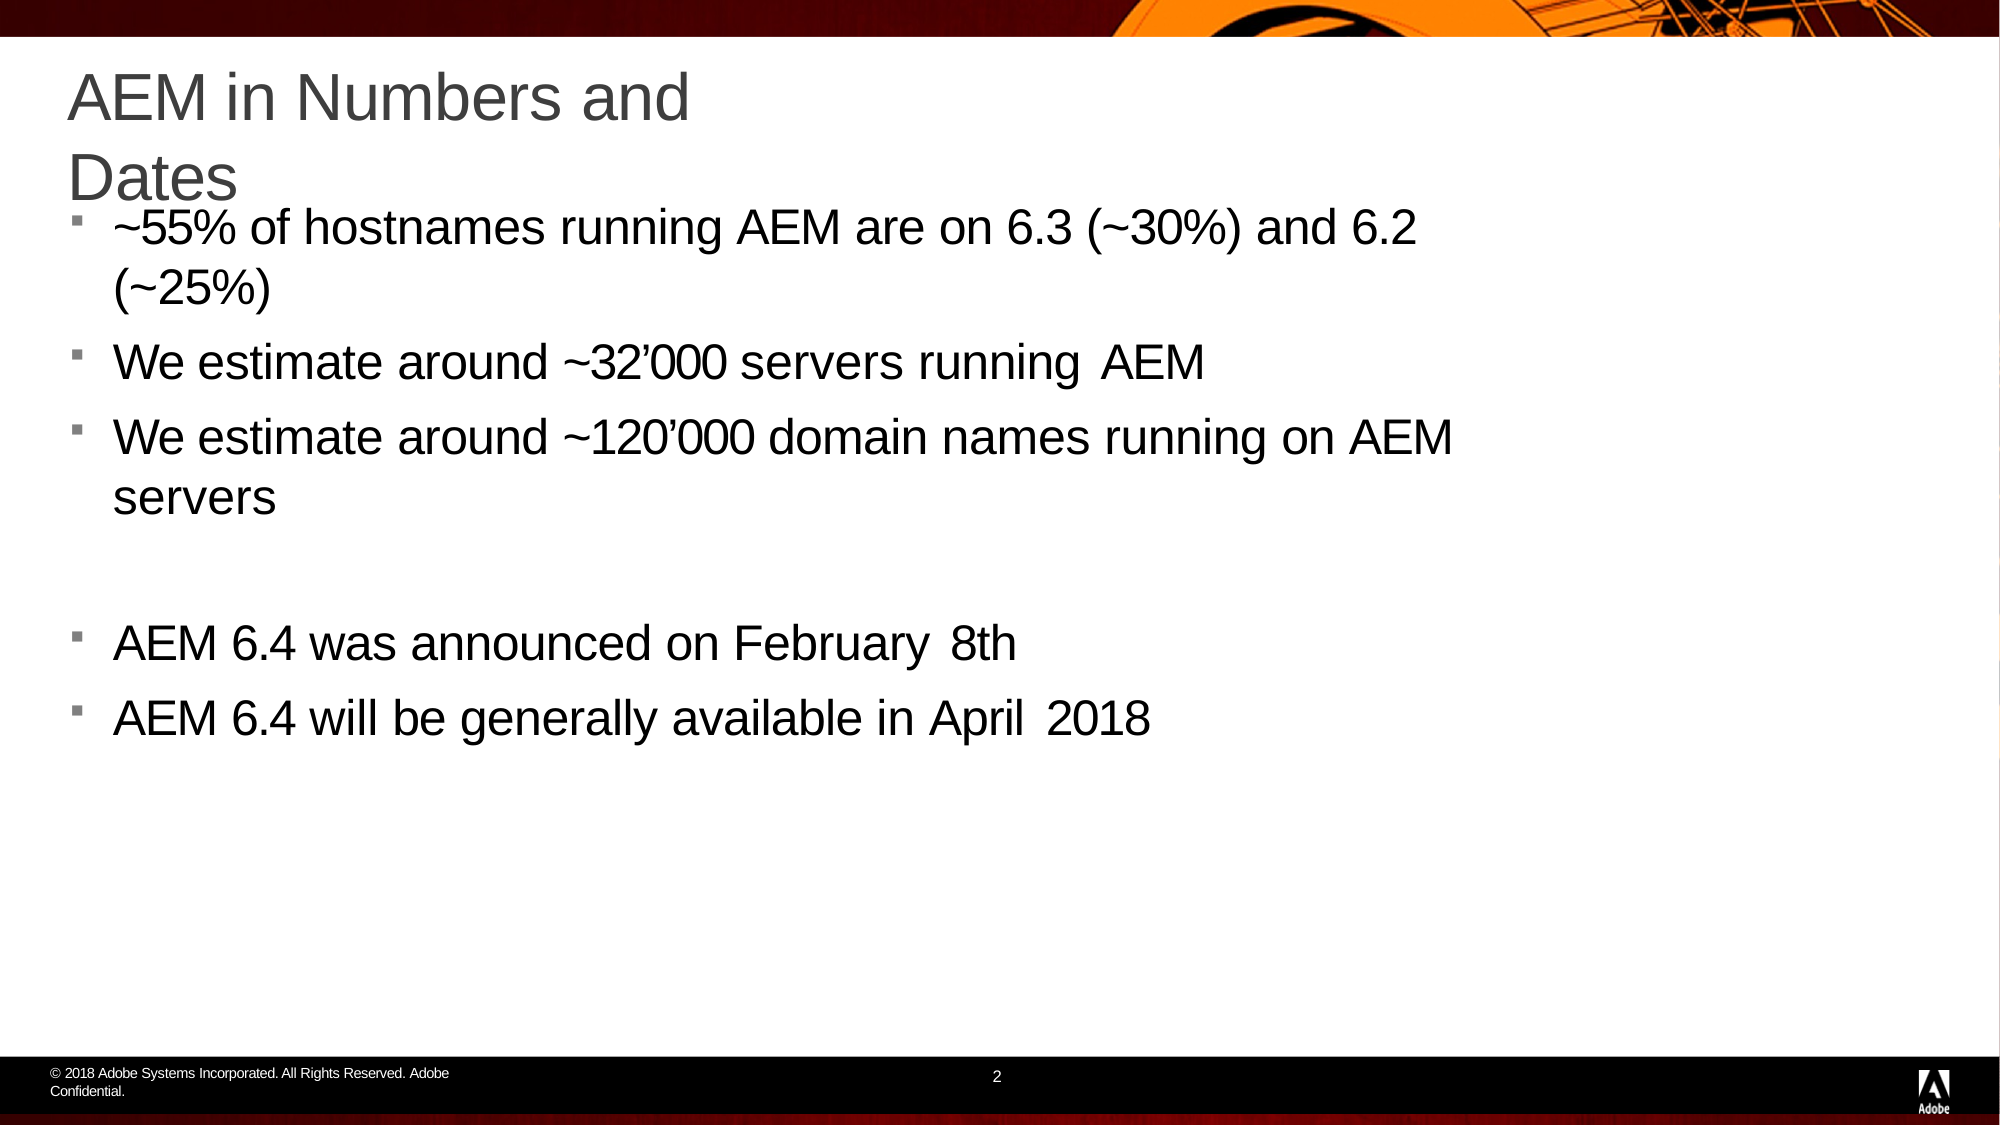

# AEM in Numbers and Dates
~55% of hostnames running AEM are on 6.3 (~30%) and 6.2 (~25%)
We estimate around ~32’000 servers running AEM
We estimate around ~120’000 domain names running on AEM servers

AEM 6.4 was announced on February 8th
AEM 6.4 will be generally available in April 2018
© 2018 Adobe Systems Incorporated. All Rights Reserved. Adobe Confidential.
2